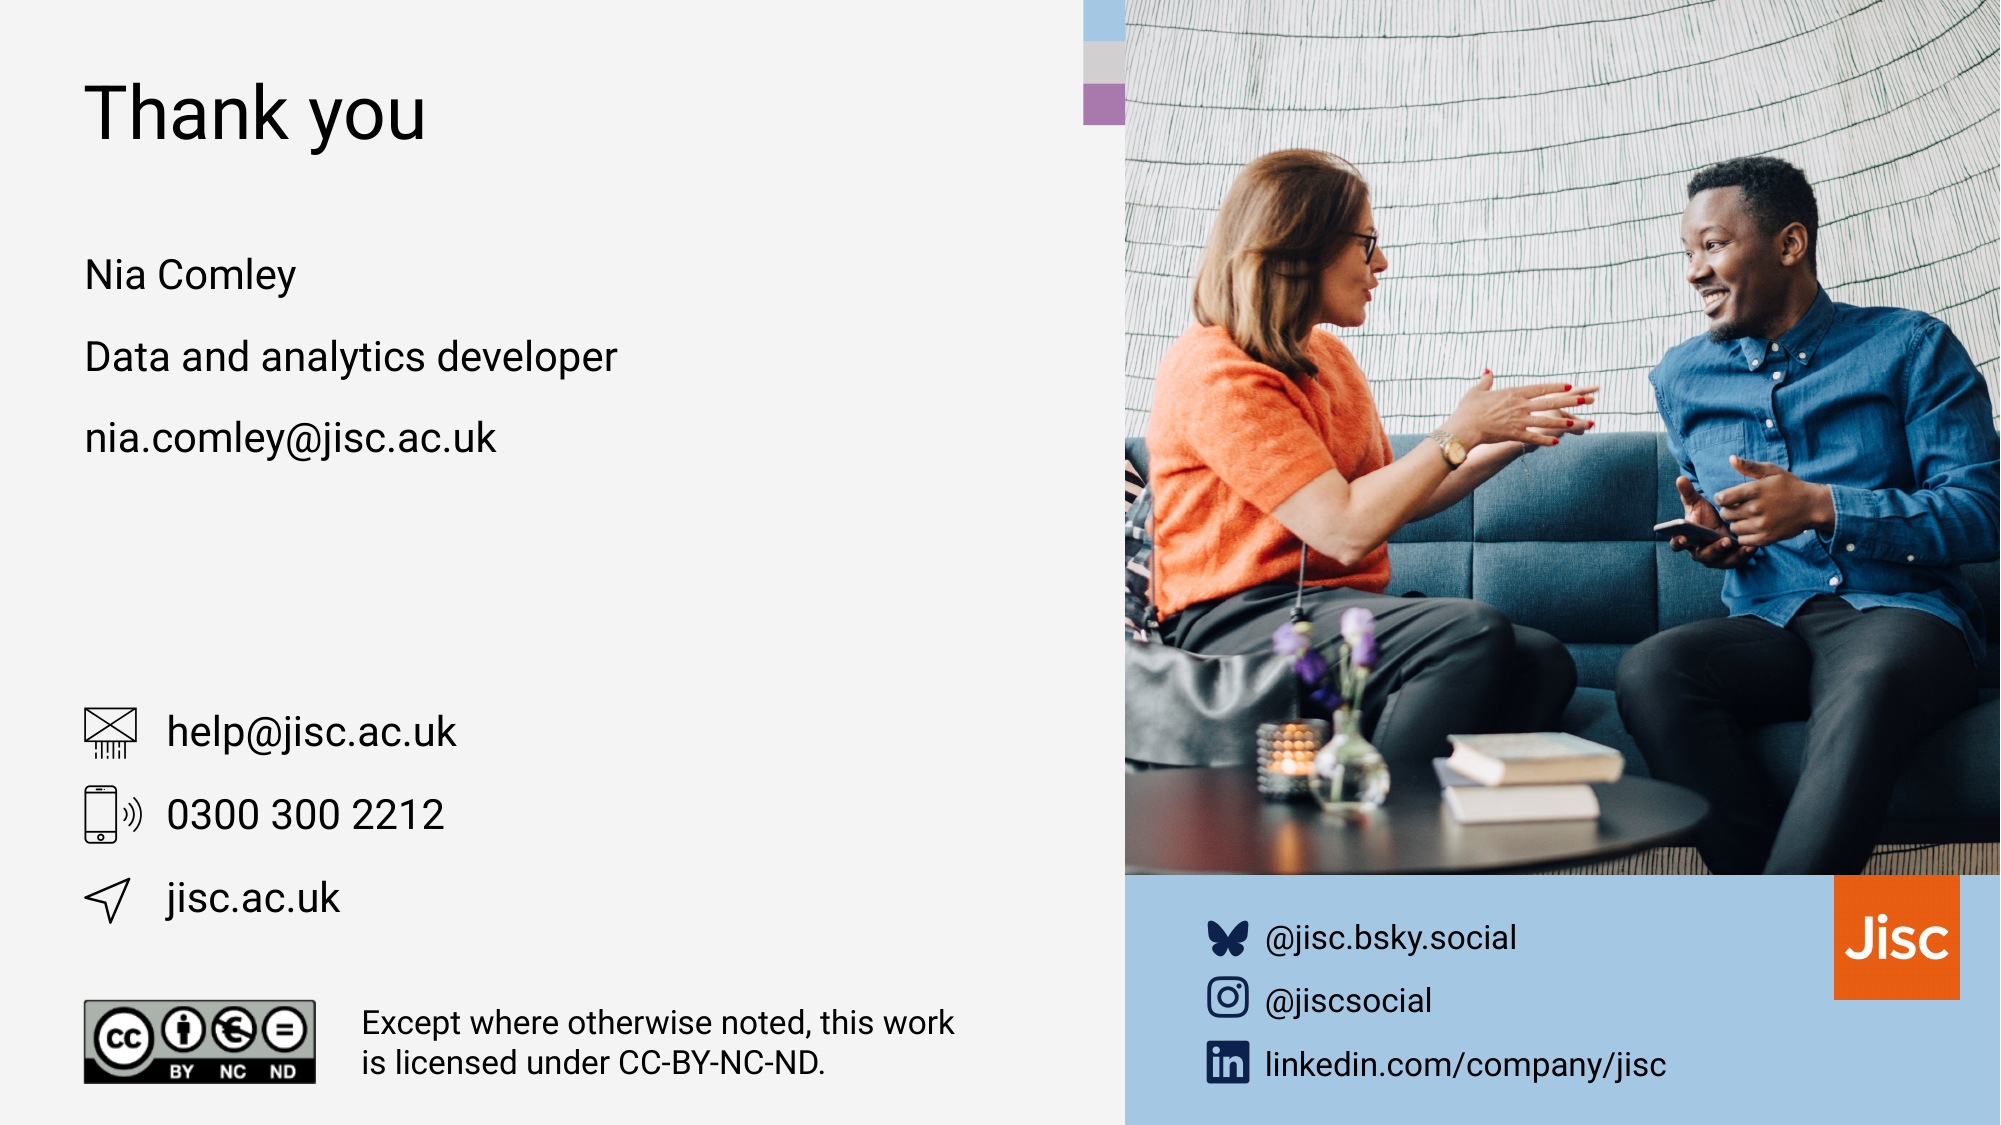

Nia Comley
Data and analytics developer
nia.comley@jisc.ac.uk